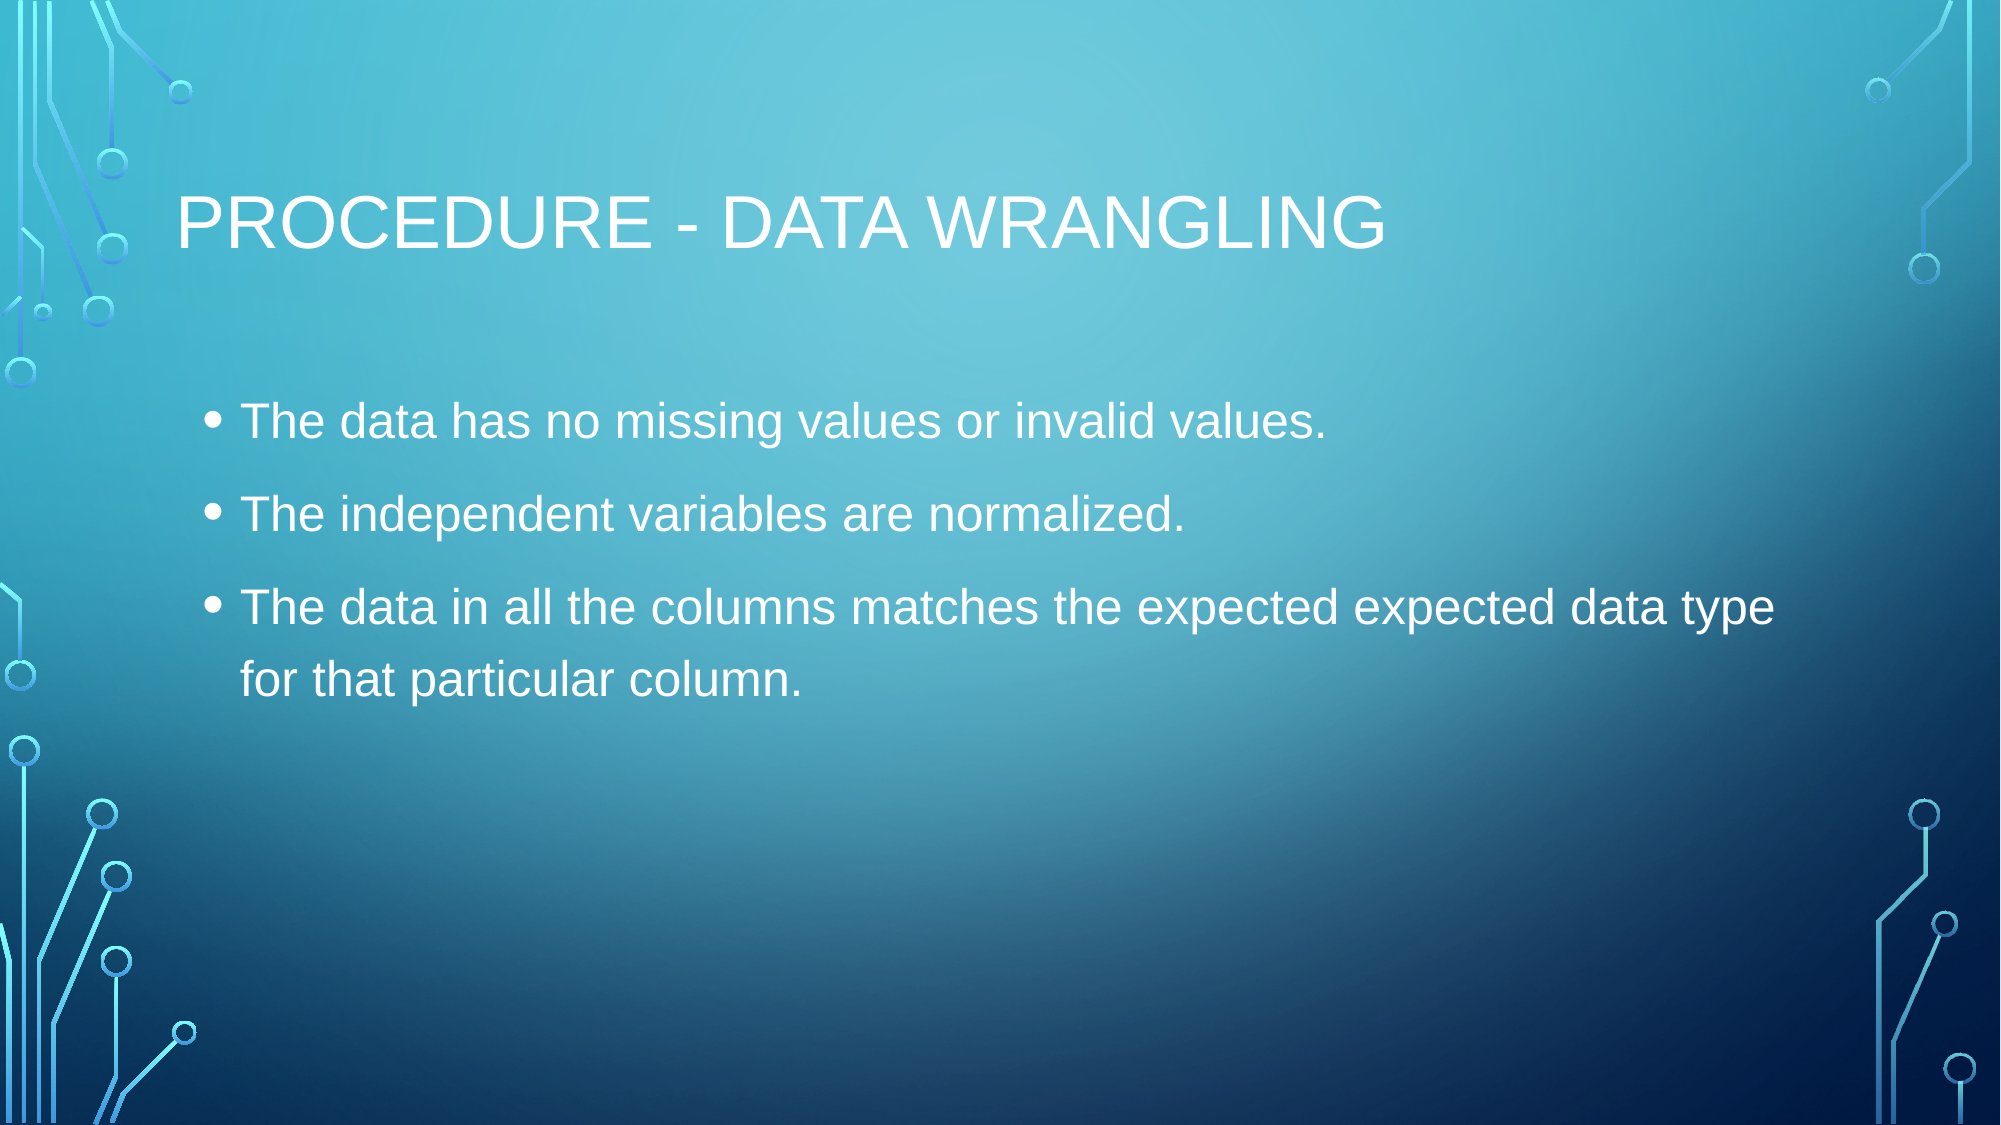

# Procedure - Data Wrangling
The data has no missing values or invalid values.
The independent variables are normalized.
The data in all the columns matches the expected expected data type for that particular column.